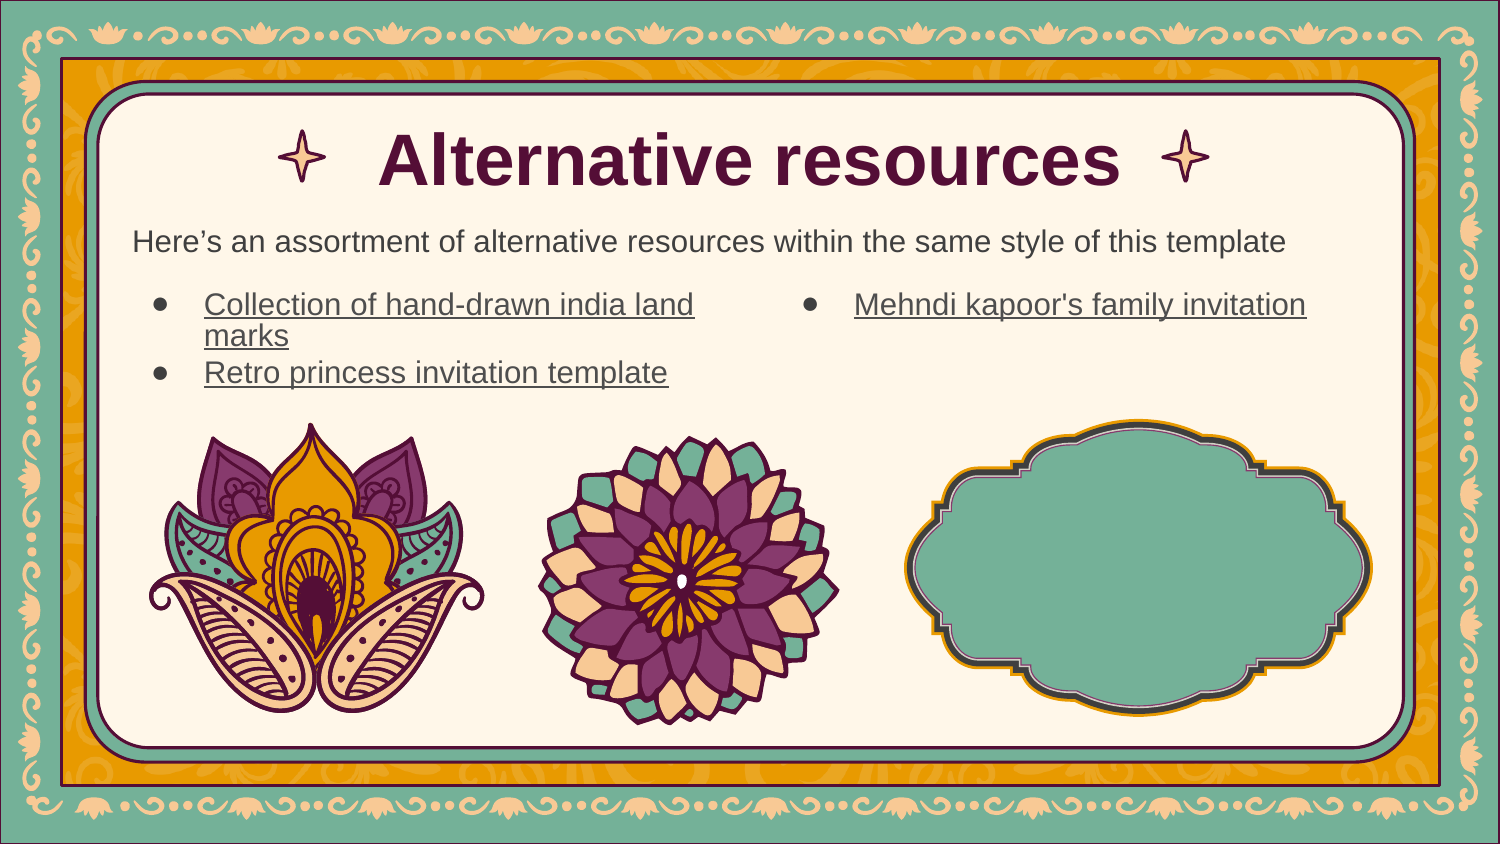

# Alternative resources

Here’s an assortment of alternative resources within the same style of this template
Collection of hand-drawn india landmarks
Retro princess invitation template
Mehndi kapoor's family invitation